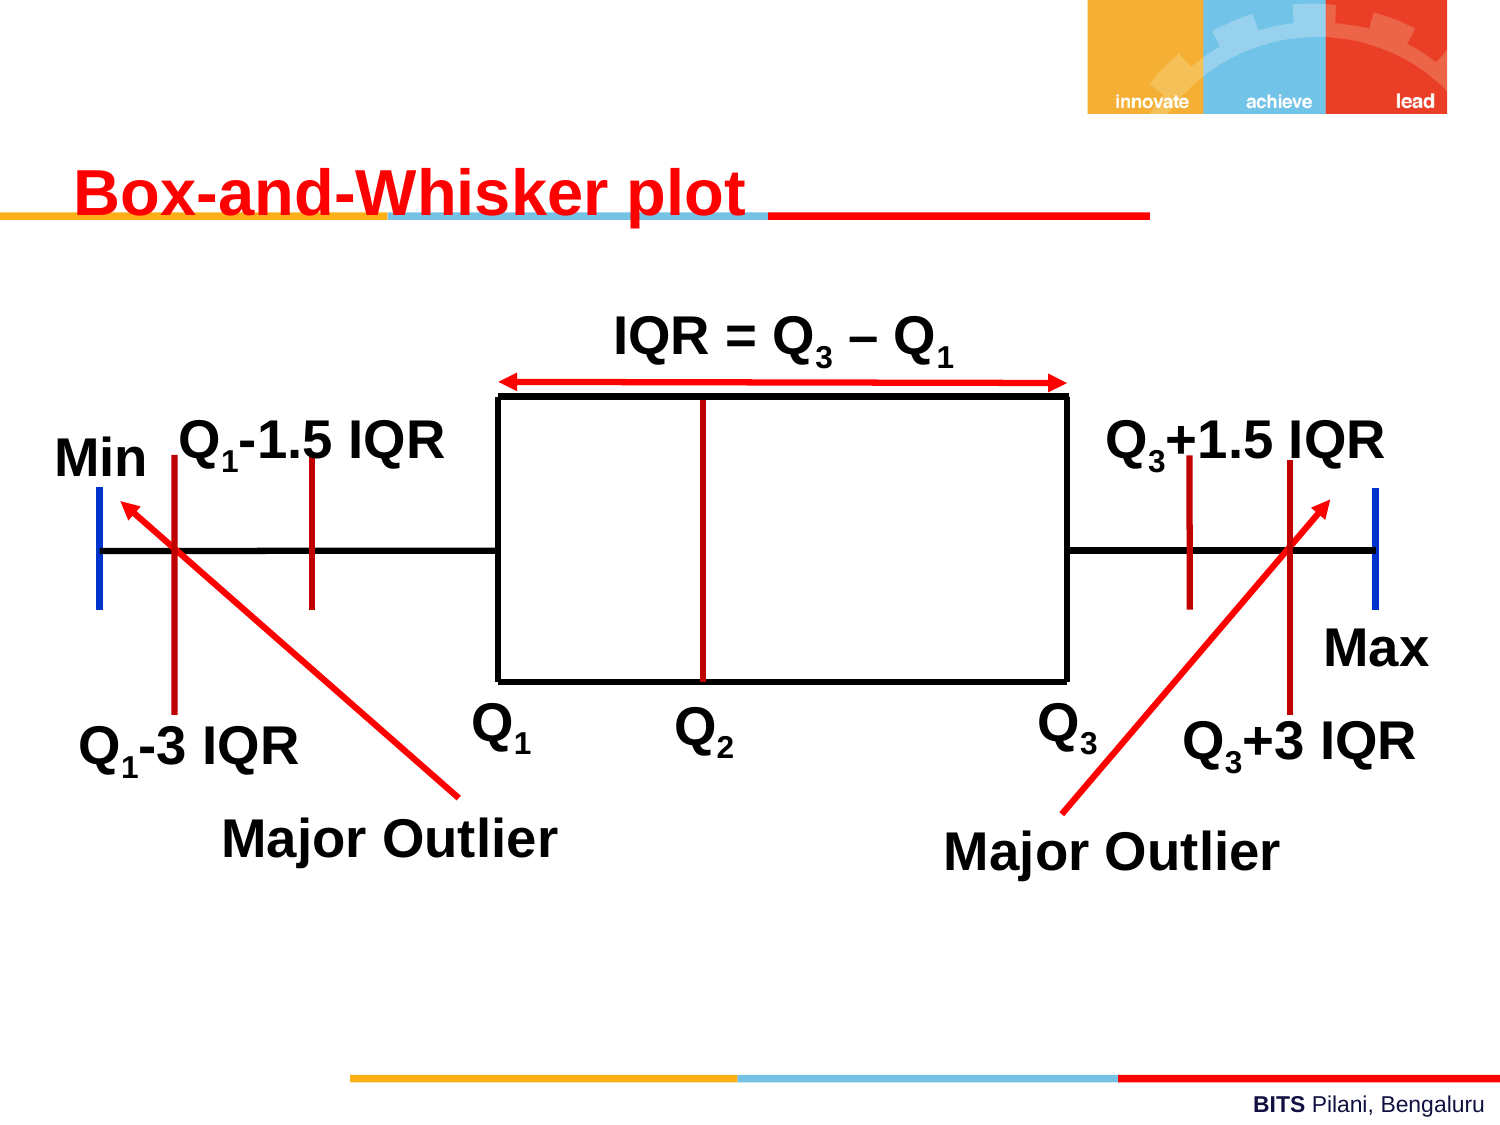

Box-and-Whisker plot
IQR = Q3 – Q1
Q1-1.5 IQR
Q3+1.5 IQR
Min
Max
Q1
Q3
Q2
Q3+3 IQR
Q1-3 IQR
Major Outlier
Major Outlier